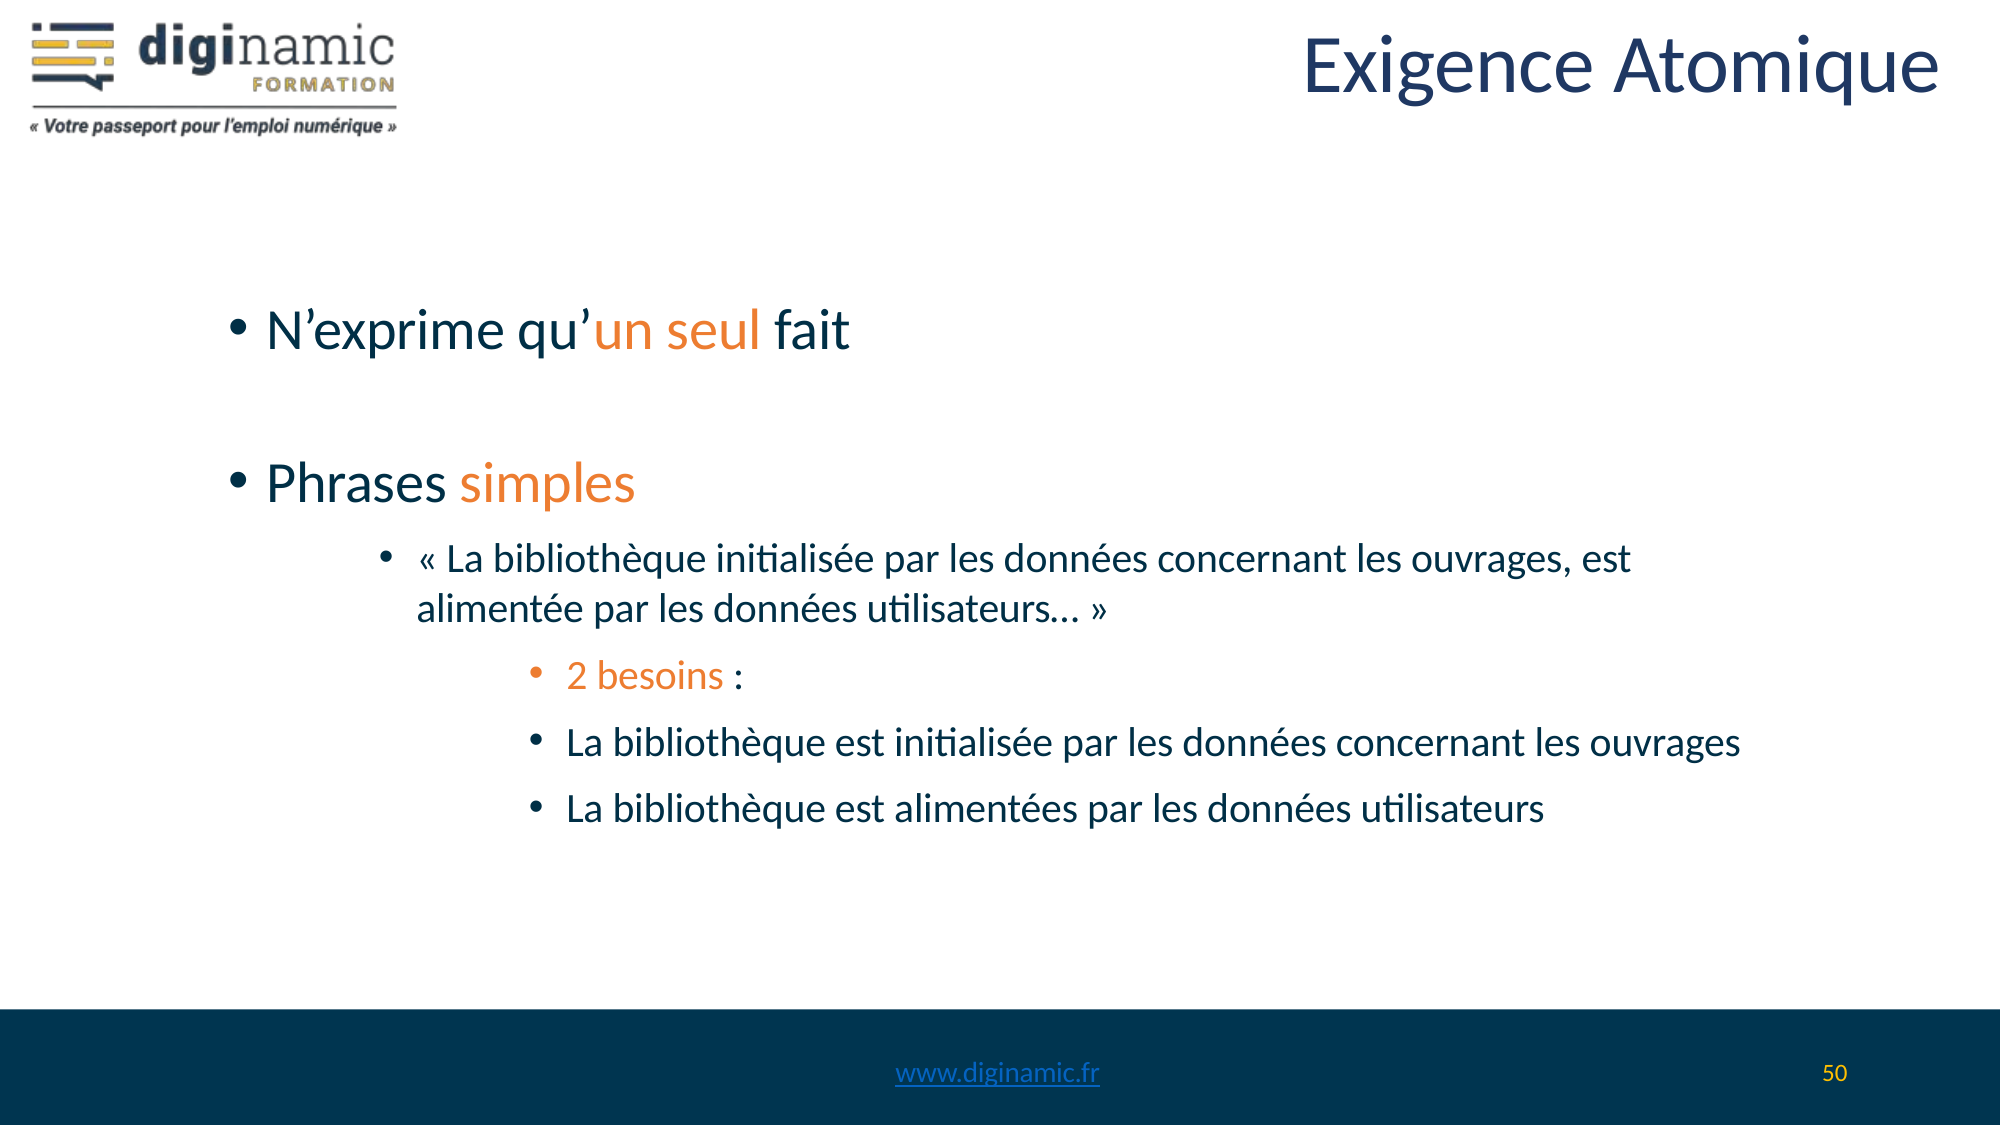

Exigence Atomique
N’exprime qu’un seul fait

Phrases simples
« La bibliothèque initialisée par les données concernant les ouvrages, est alimentée par les données utilisateurs… »
2 besoins :
La bibliothèque est initialisée par les données concernant les ouvrages
La bibliothèque est alimentées par les données utilisateurs

www.diginamic.fr
50